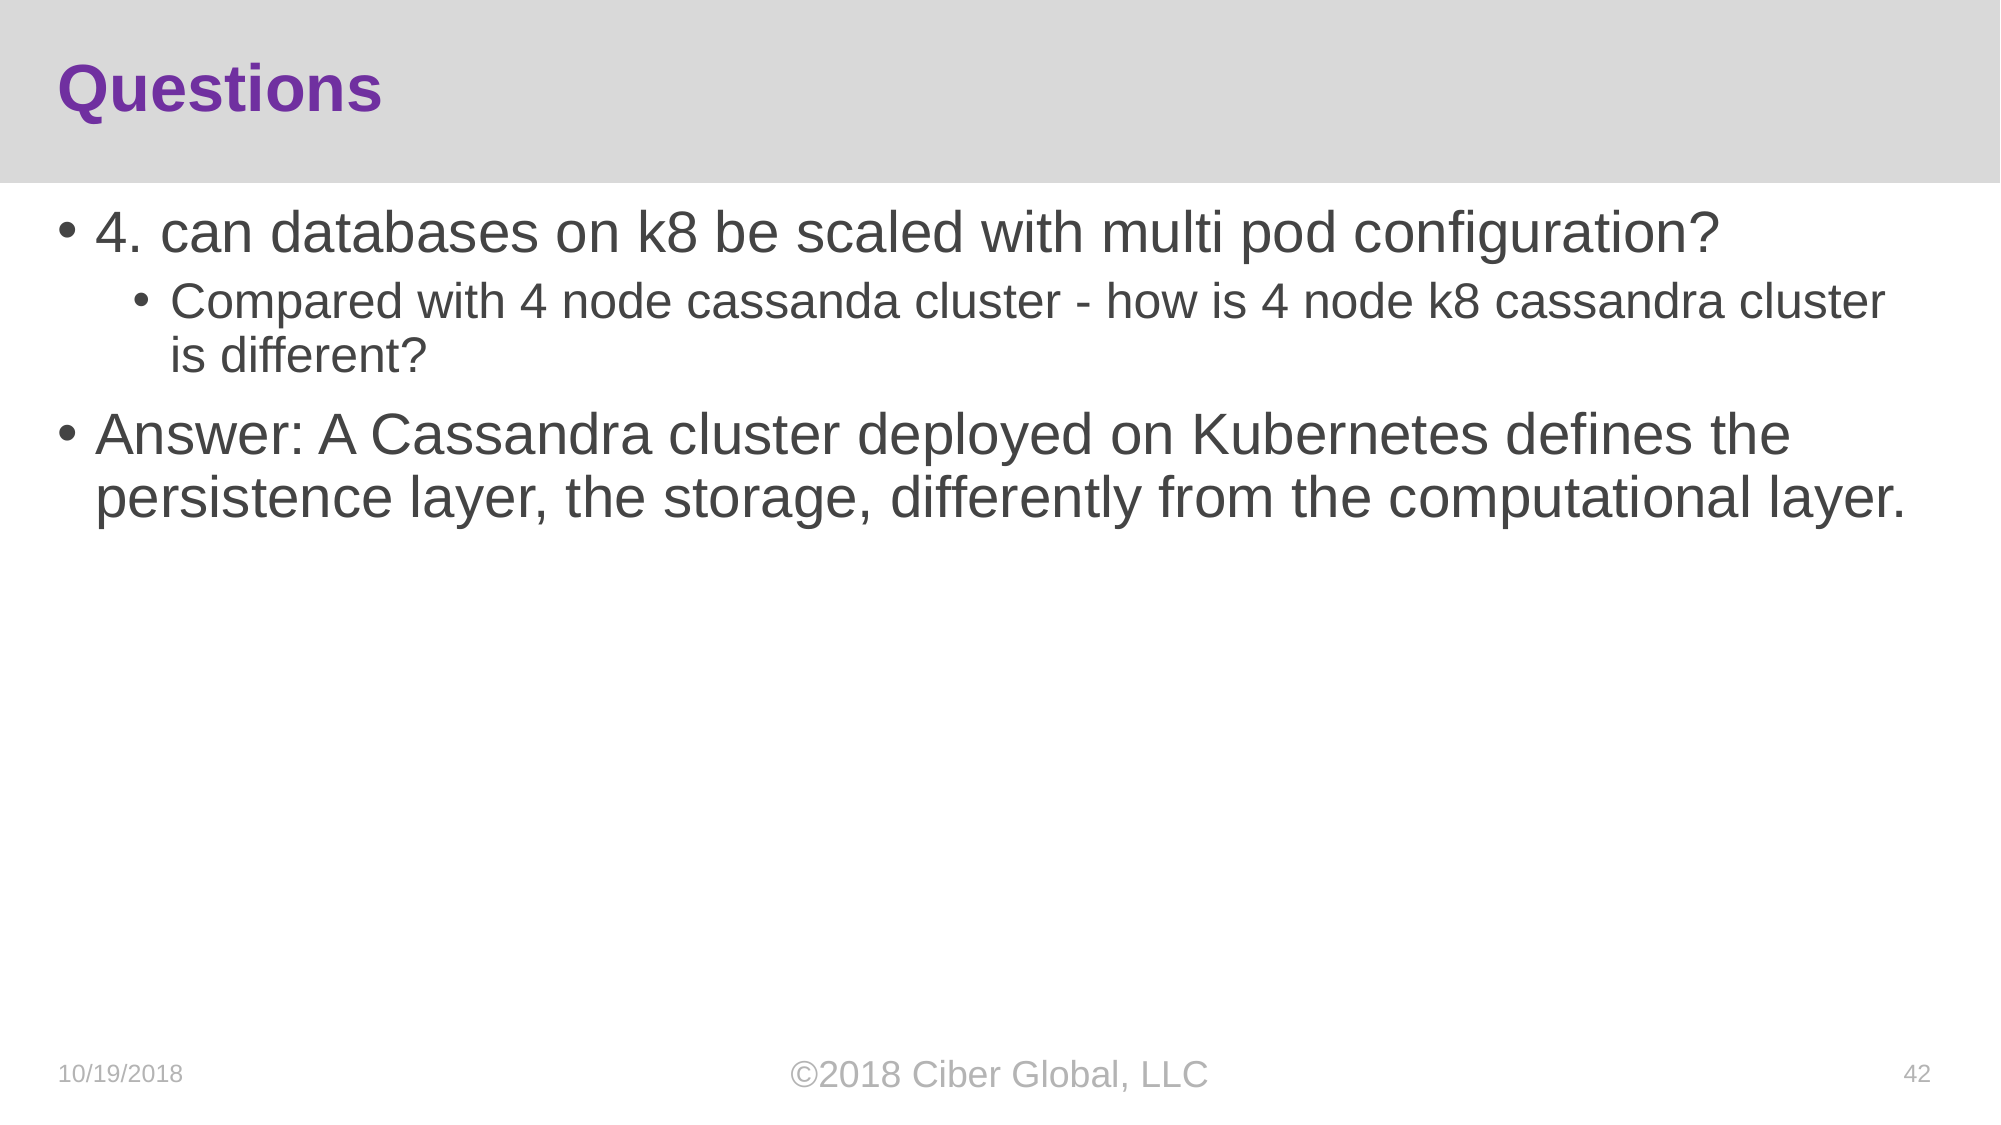

# Questions
4. can databases on k8 be scaled with multi pod configuration?
Compared with 4 node cassanda cluster - how is 4 node k8 cassandra cluster is different?
Answer: A Cassandra cluster deployed on Kubernetes defines the persistence layer, the storage, differently from the computational layer.

10/19/2018
©2018 Ciber Global, LLC
42